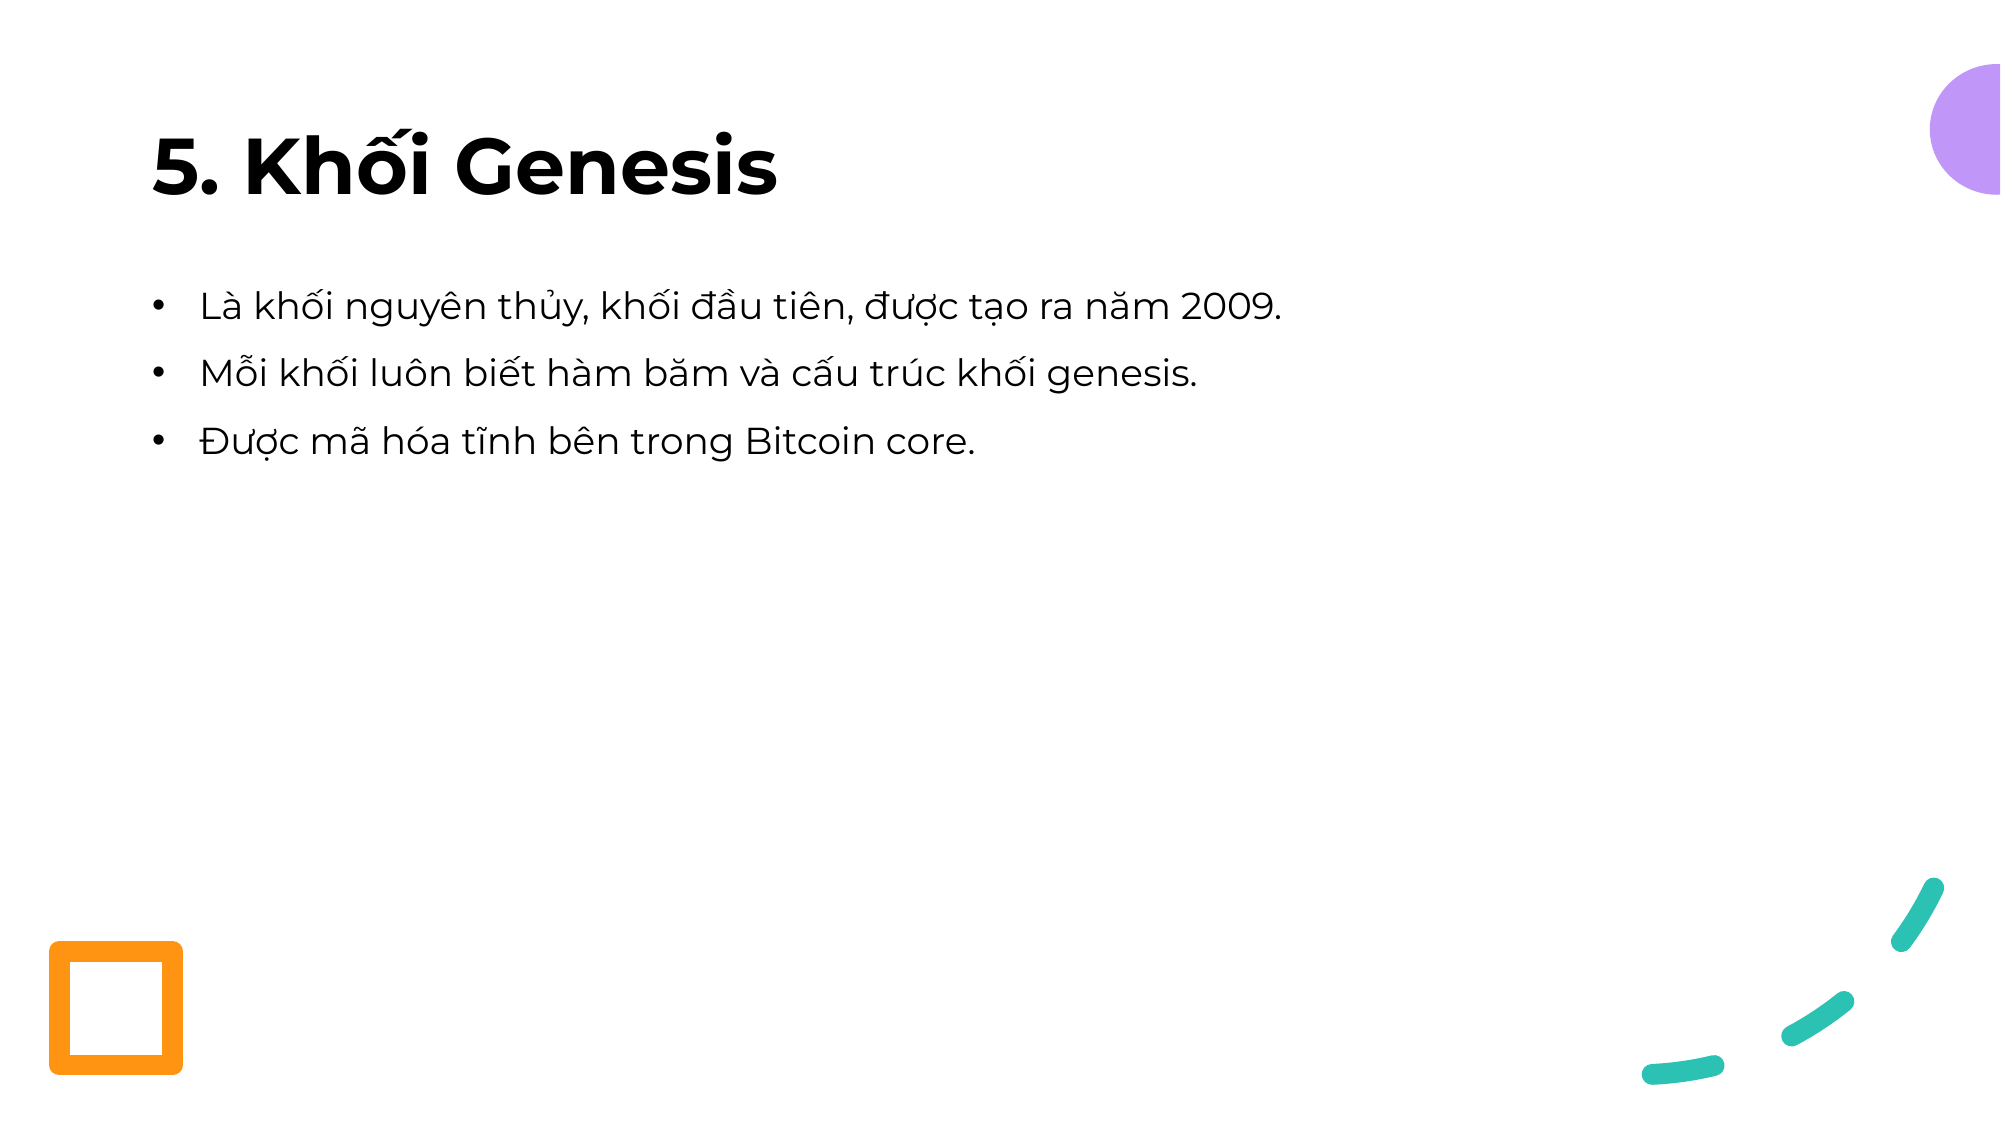

# 5. Khối Genesis
Là khối nguyên thủy, khối đầu tiên, được tạo ra năm 2009.
Mỗi khối luôn biết hàm băm và cấu trúc khối genesis.
Được mã hóa tĩnh bên trong Bitcoin core.